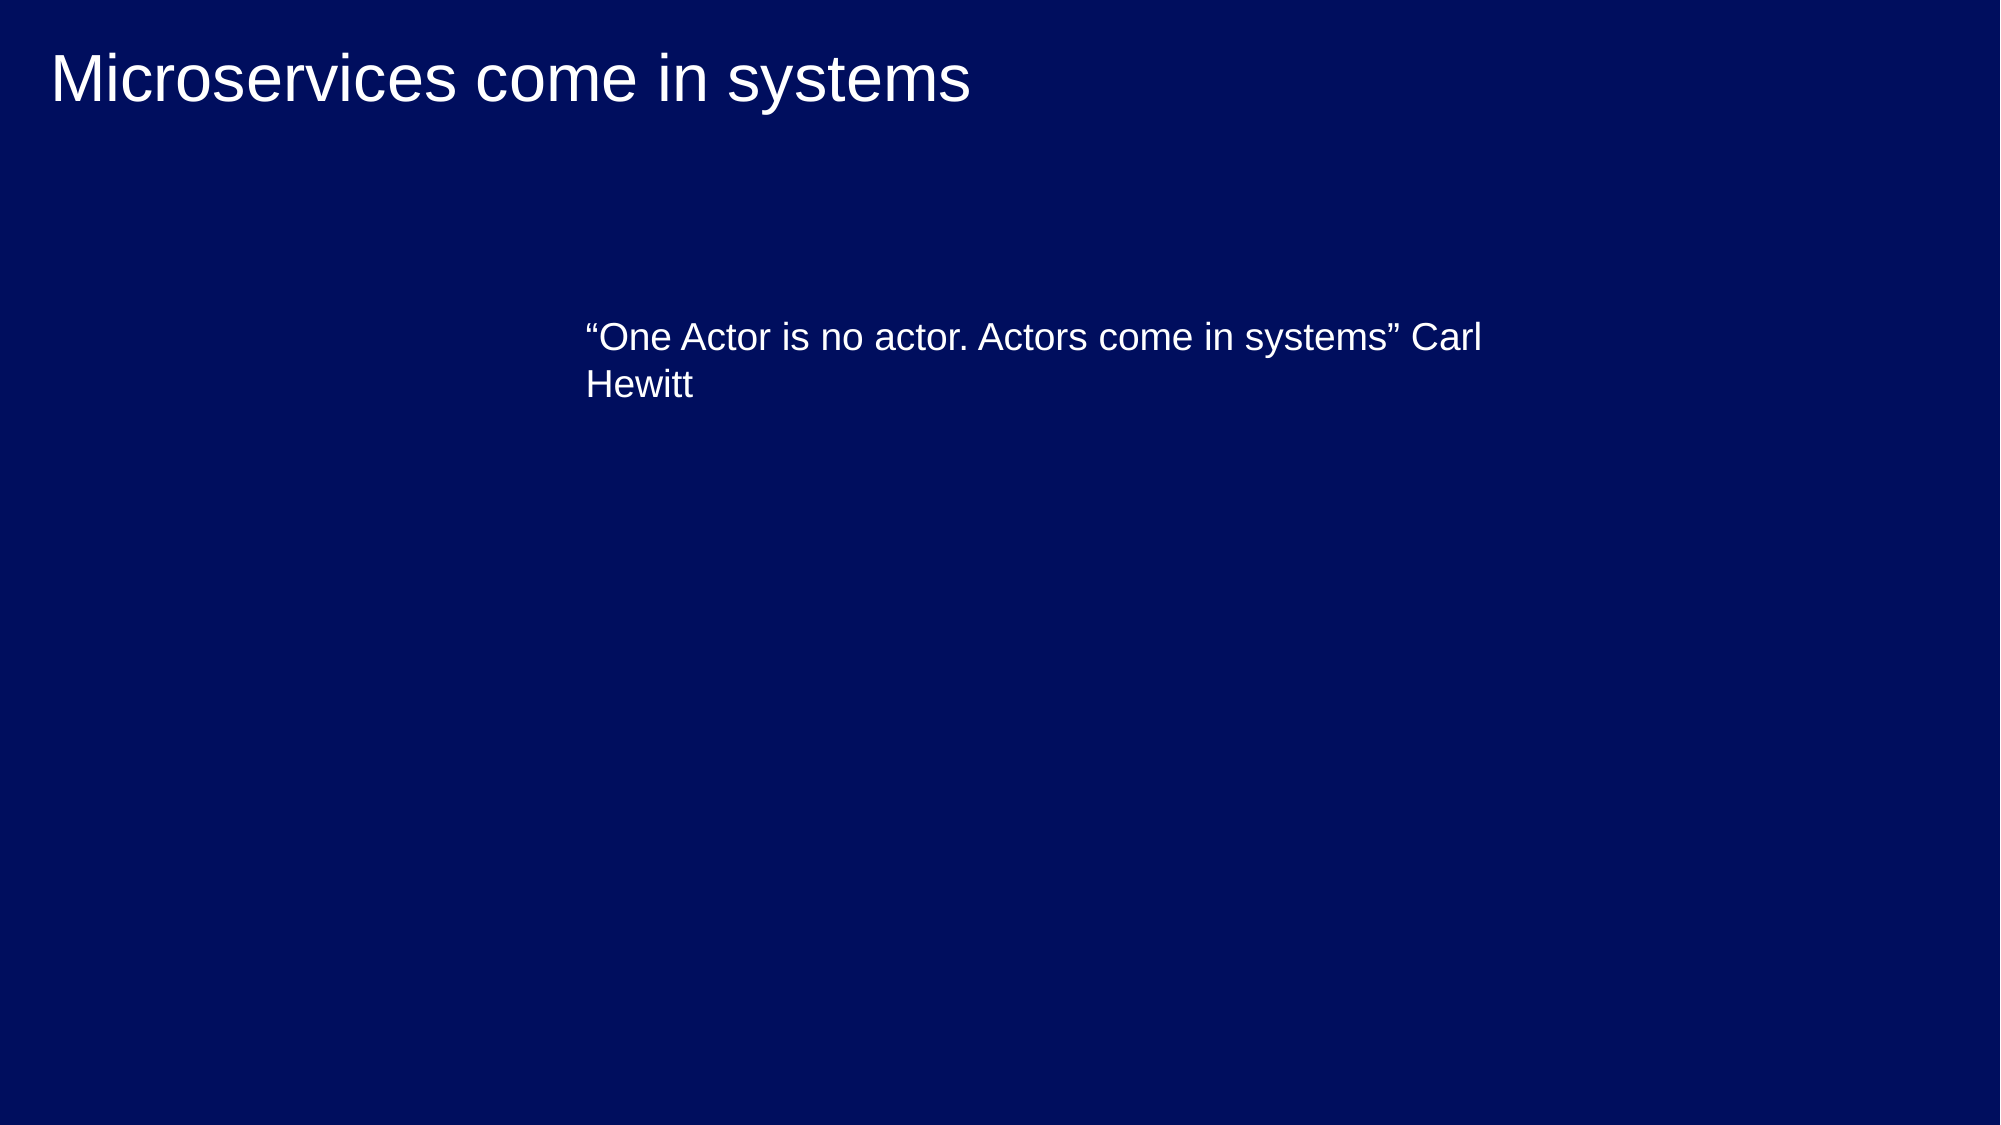

# Microservices come in systems
“One Actor is no actor. Actors come in systems” Carl Hewitt